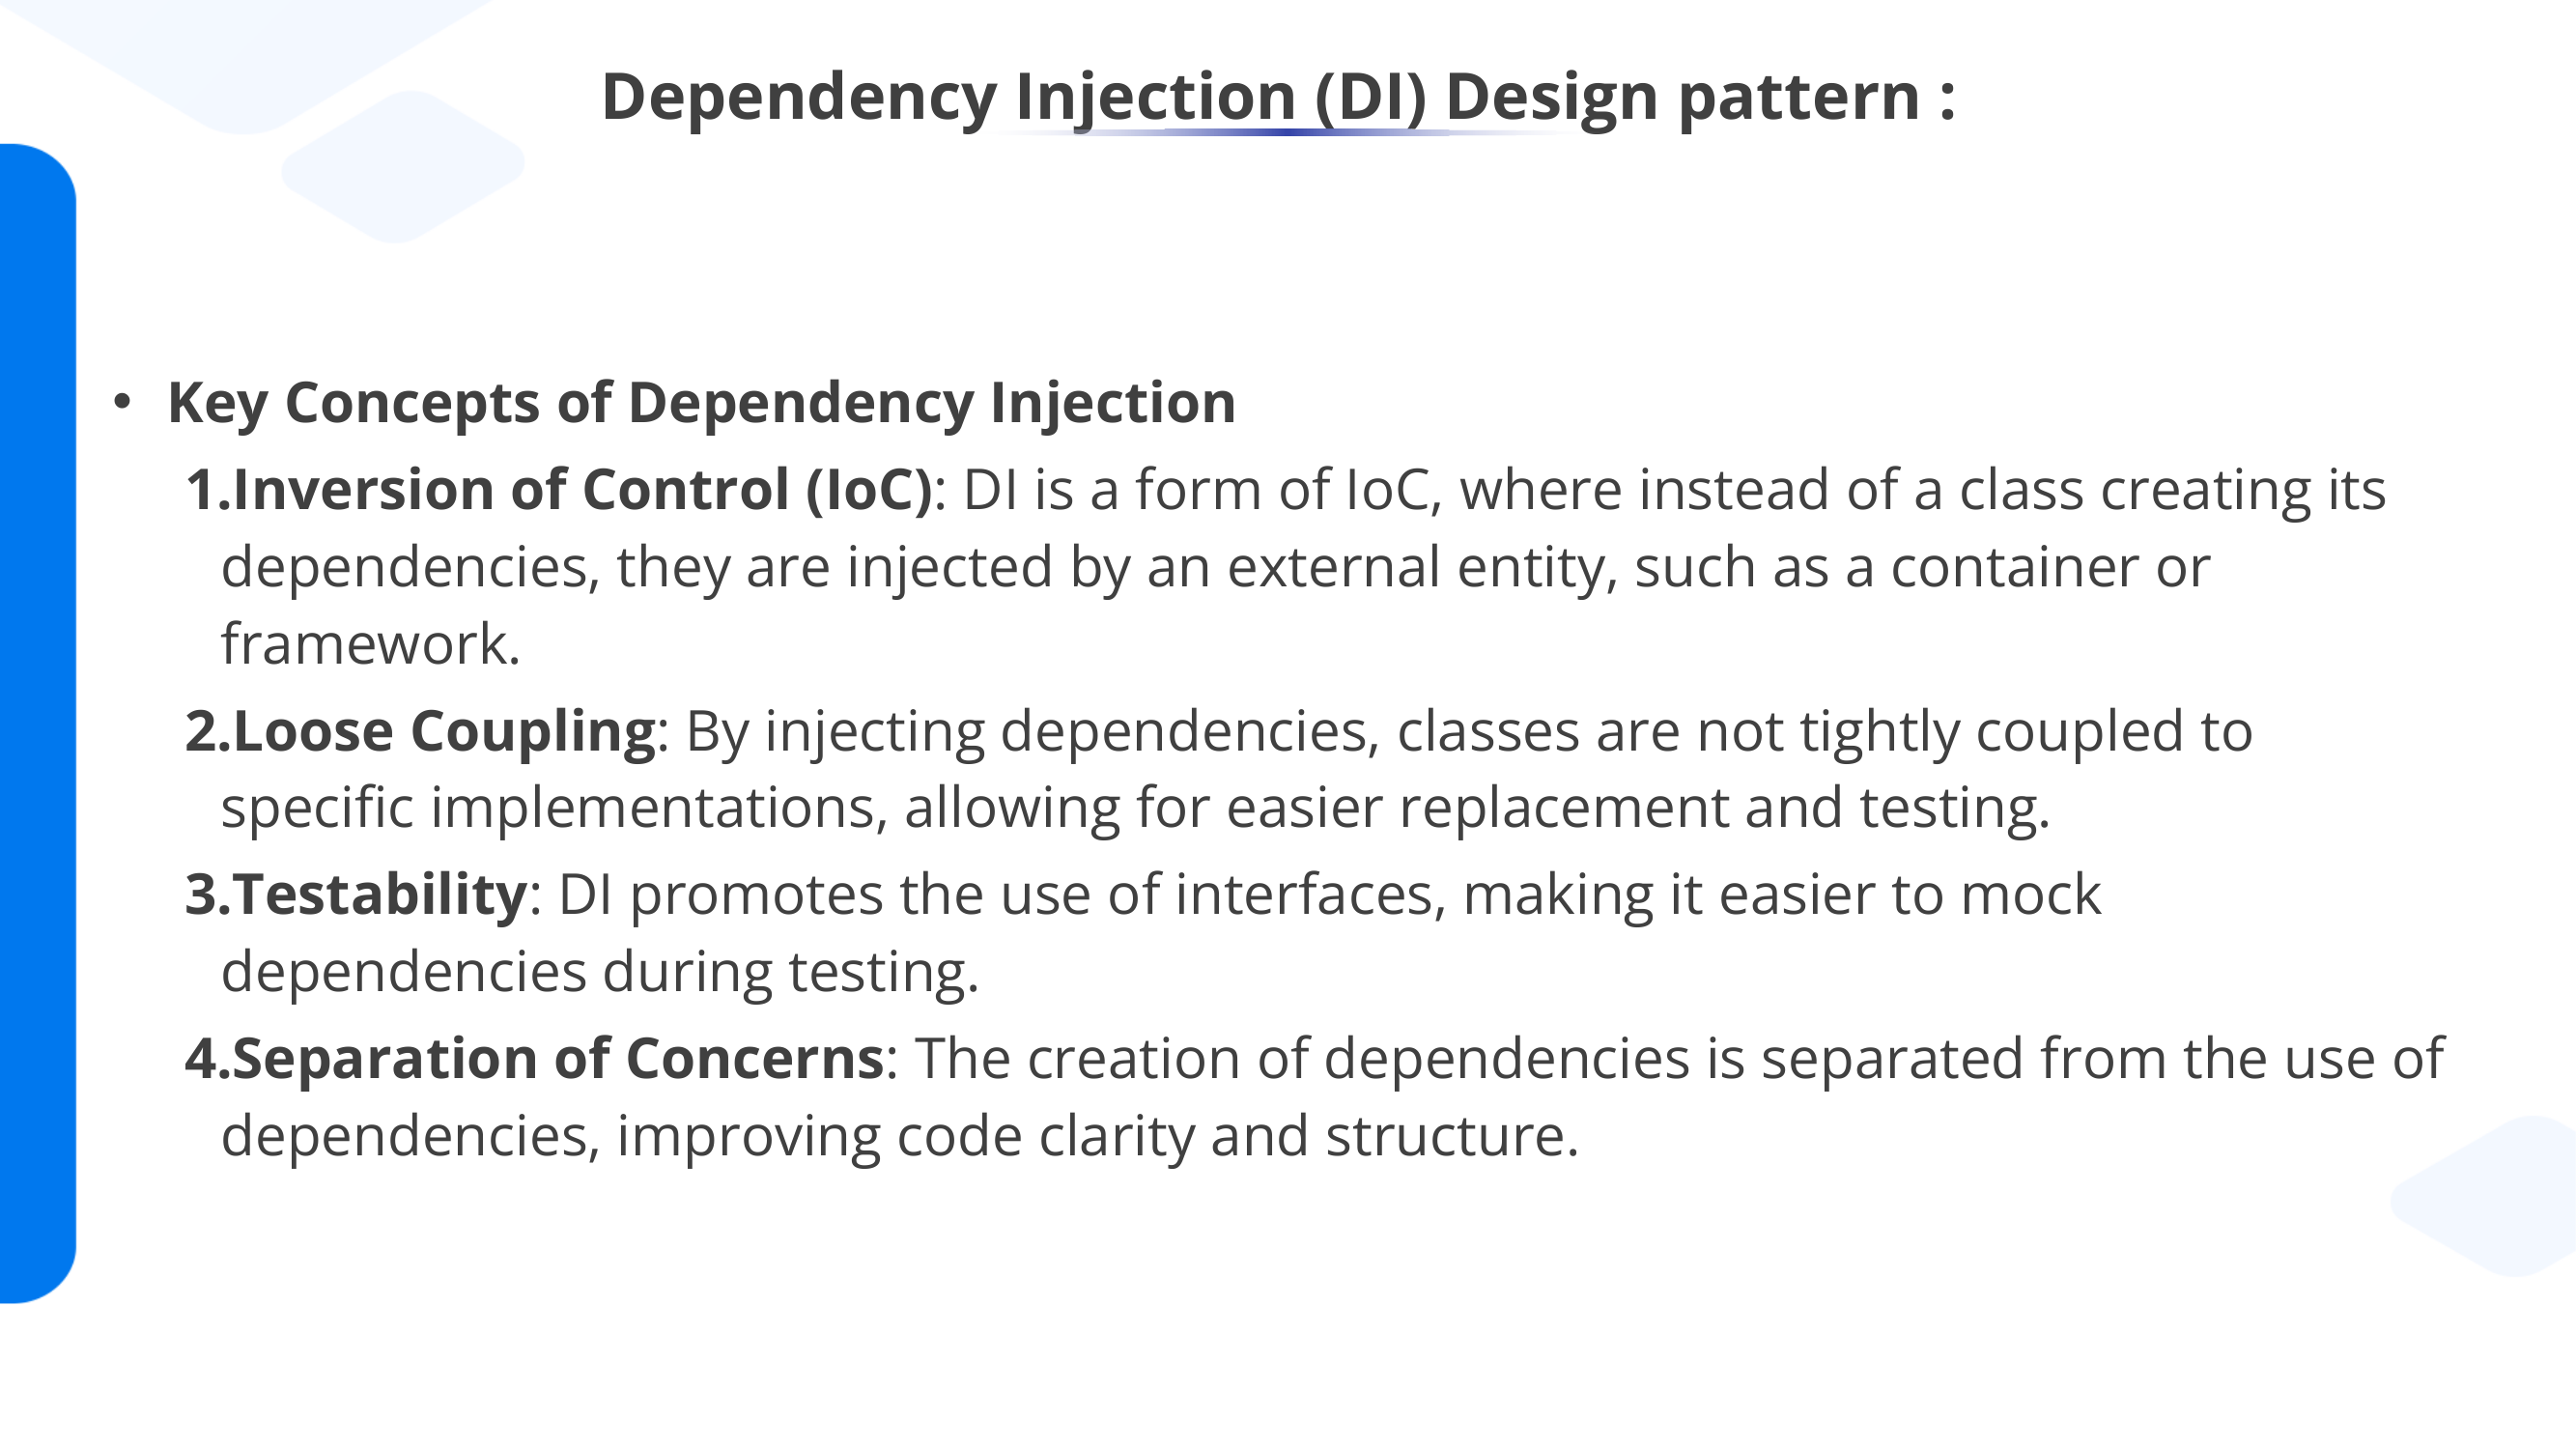

# Dependency Injection (DI) Design pattern :

Key Concepts of Dependency Injection
Inversion of Control (IoC): DI is a form of IoC, where instead of a class creating its dependencies, they are injected by an external entity, such as a container or framework.
Loose Coupling: By injecting dependencies, classes are not tightly coupled to specific implementations, allowing for easier replacement and testing.
Testability: DI promotes the use of interfaces, making it easier to mock dependencies during testing.
Separation of Concerns: The creation of dependencies is separated from the use of dependencies, improving code clarity and structure.